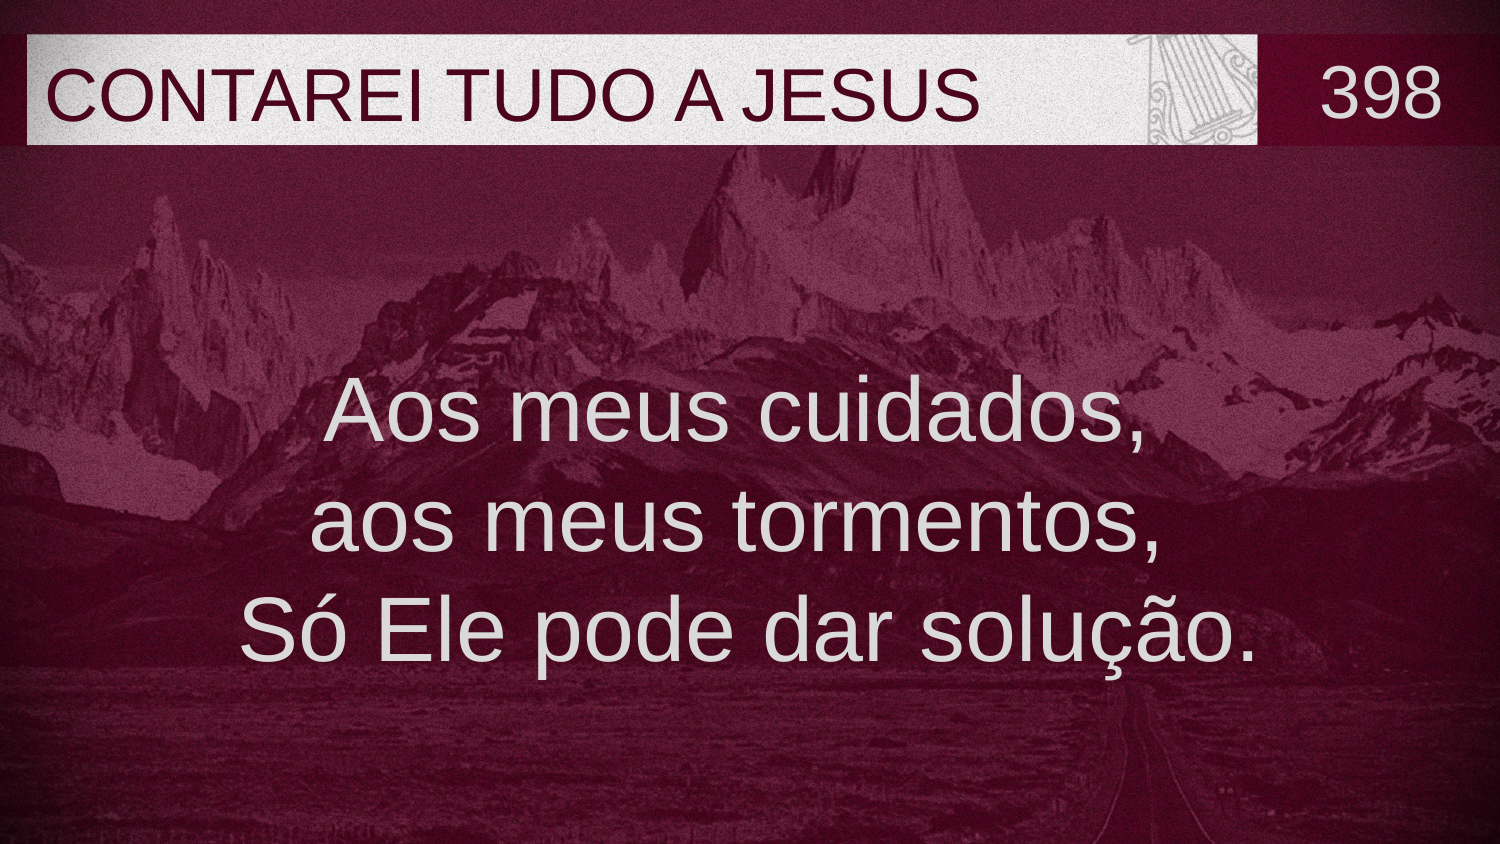

# CONTAREI TUDO A JESUS
398
Aos meus cuidados,
aos meus tormentos,
Só Ele pode dar solução.